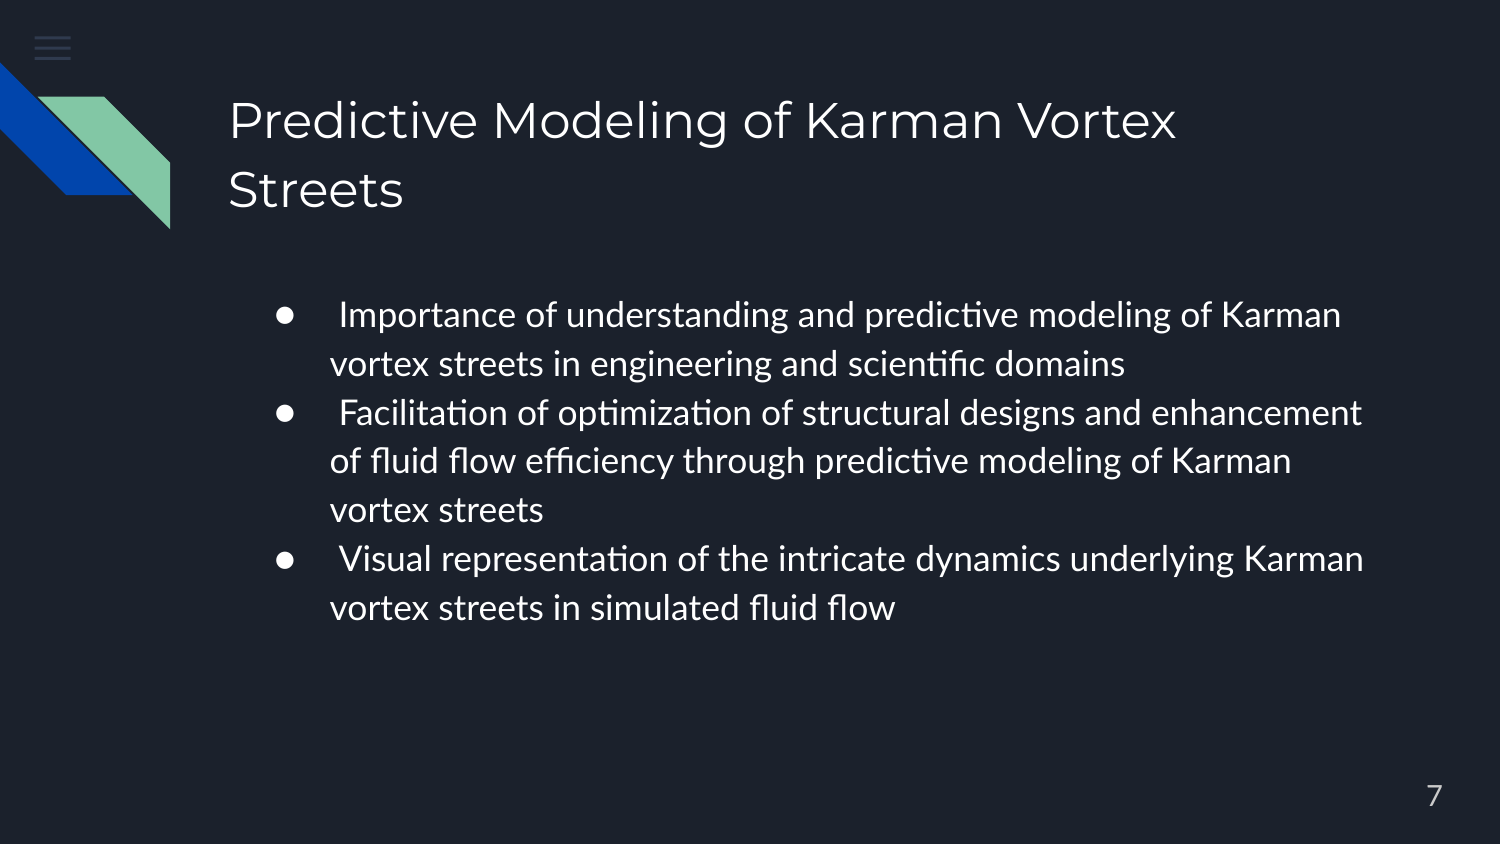

# Predictive Modeling of Karman Vortex Streets

 Importance of understanding and predictive modeling of Karman vortex streets in engineering and scientific domains
 Facilitation of optimization of structural designs and enhancement of fluid flow efficiency through predictive modeling of Karman vortex streets
 Visual representation of the intricate dynamics underlying Karman vortex streets in simulated fluid flow

7